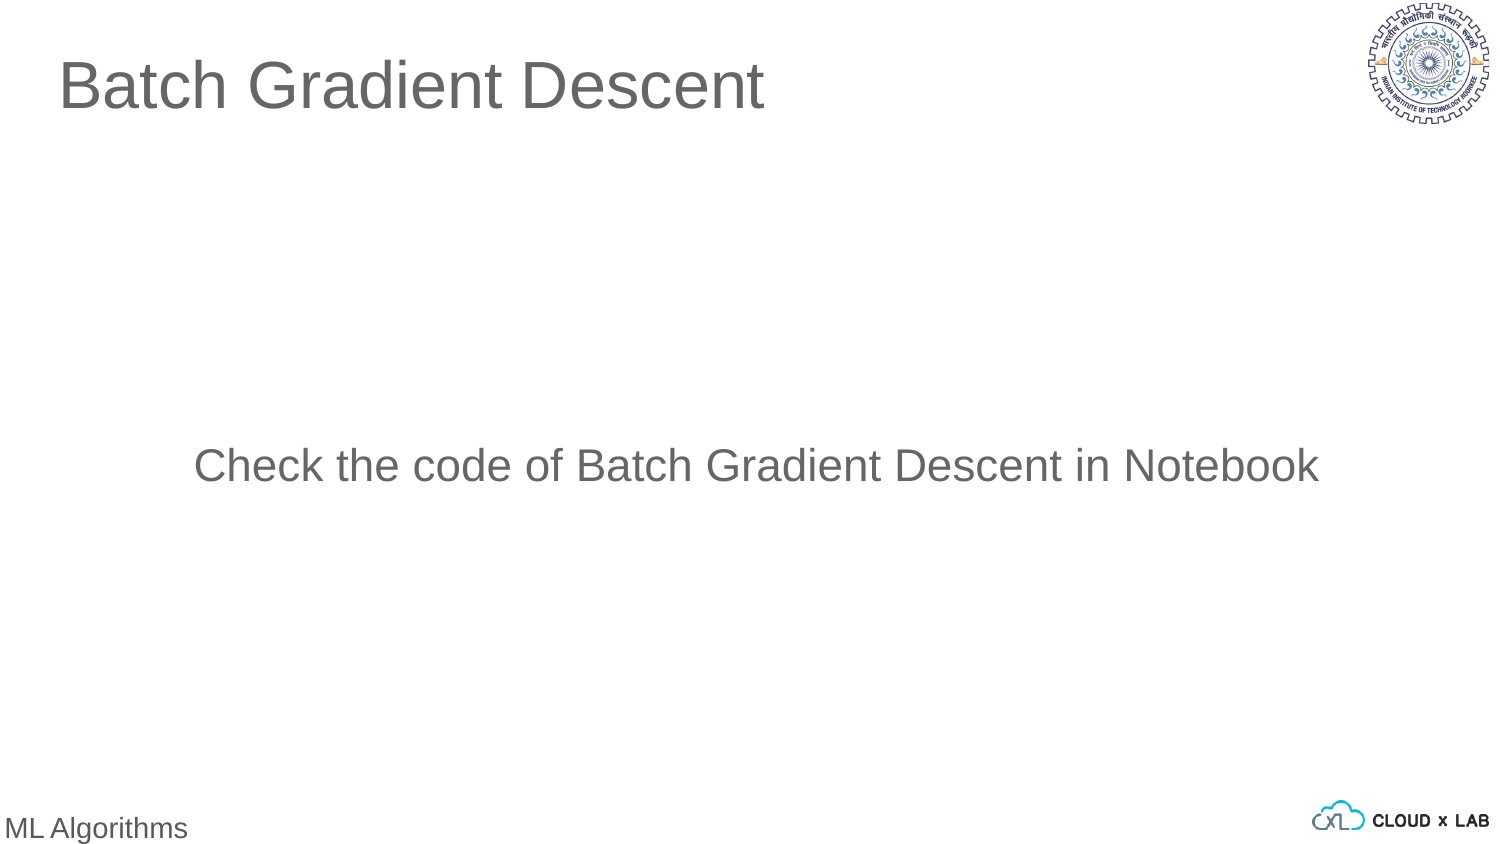

Batch Gradient Descent
Check the code of Batch Gradient Descent in Notebook